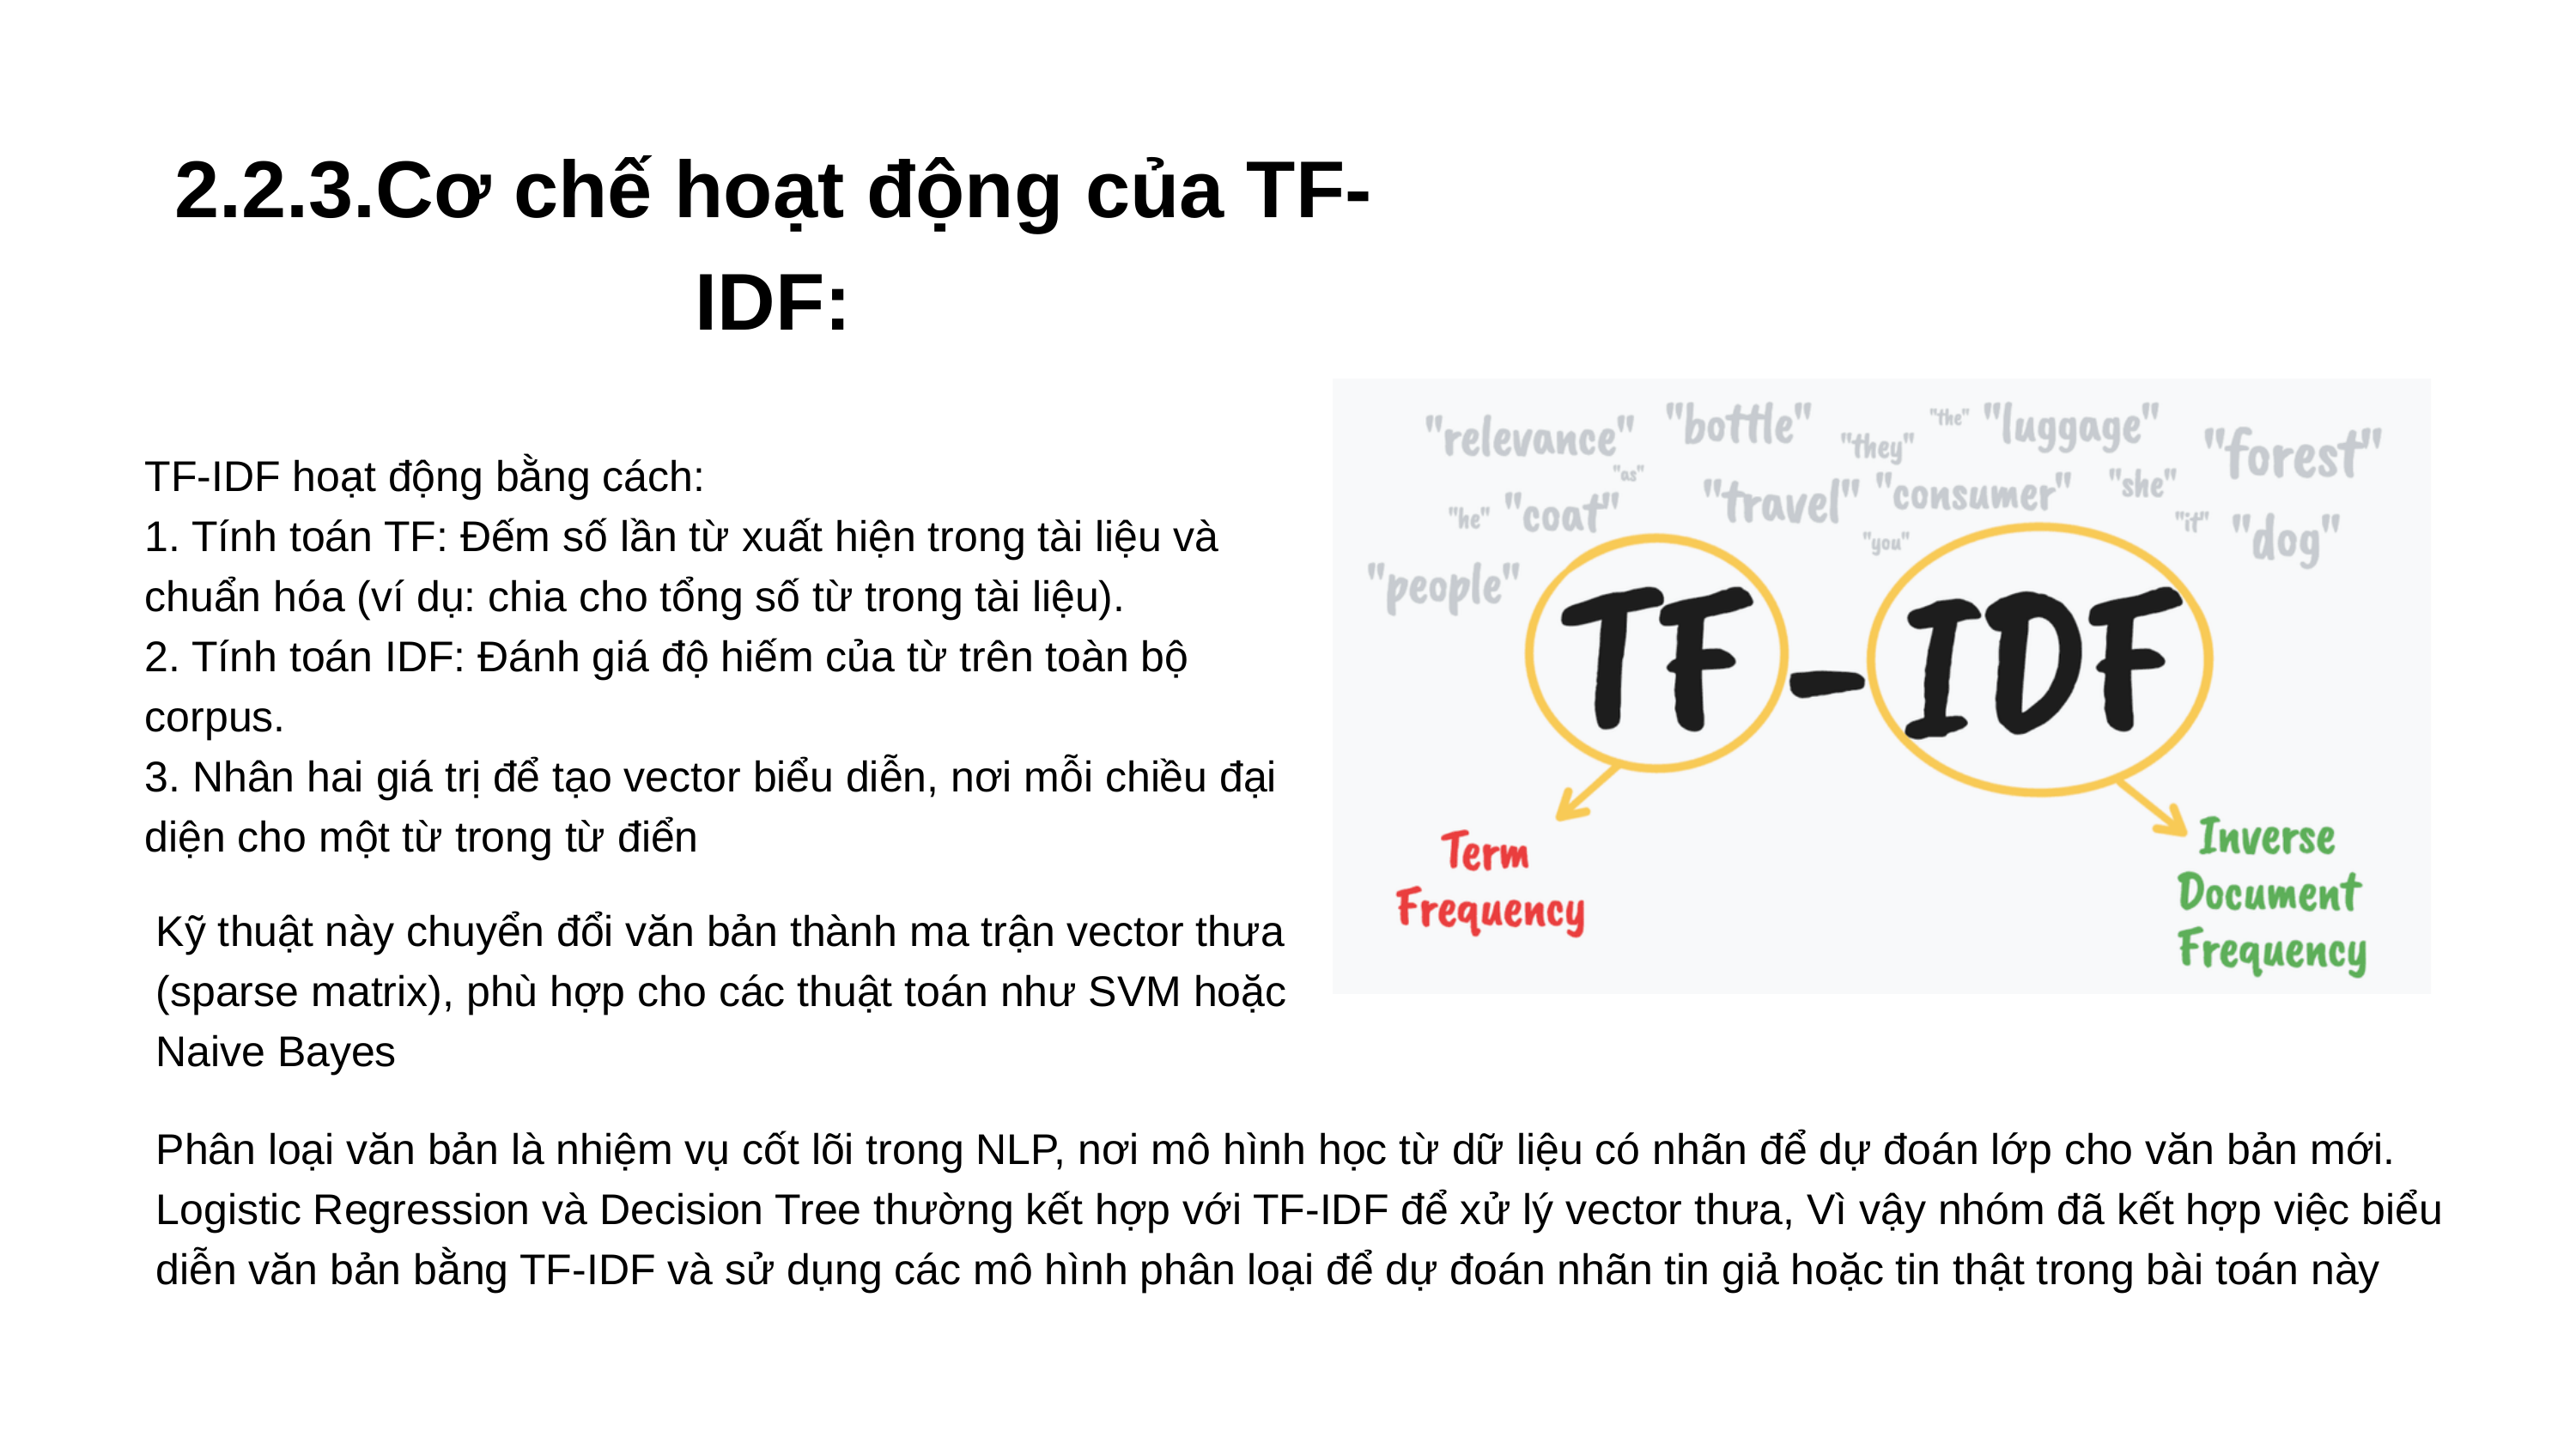

2.2.3.Cơ chế hoạt động của TF-IDF:

TF-IDF hoạt động bằng cách:
1. Tính toán TF: Đếm số lần từ xuất hiện trong tài liệu và chuẩn hóa (ví dụ: chia cho tổng số từ trong tài liệu).
2. Tính toán IDF: Đánh giá độ hiếm của từ trên toàn bộ corpus.
3. Nhân hai giá trị để tạo vector biểu diễn, nơi mỗi chiều đại diện cho một từ trong từ điển
Kỹ thuật này chuyển đổi văn bản thành ma trận vector thưa (sparse matrix), phù hợp cho các thuật toán như SVM hoặc Naive Bayes
Phân loại văn bản là nhiệm vụ cốt lõi trong NLP, nơi mô hình học từ dữ liệu có nhãn để dự đoán lớp cho văn bản mới. Logistic Regression và Decision Tree thường kết hợp với TF-IDF để xử lý vector thưa, Vì vậy nhóm đã kết hợp việc biểu diễn văn bản bằng TF-IDF và sử dụng các mô hình phân loại để dự đoán nhãn tin giả hoặc tin thật trong bài toán này